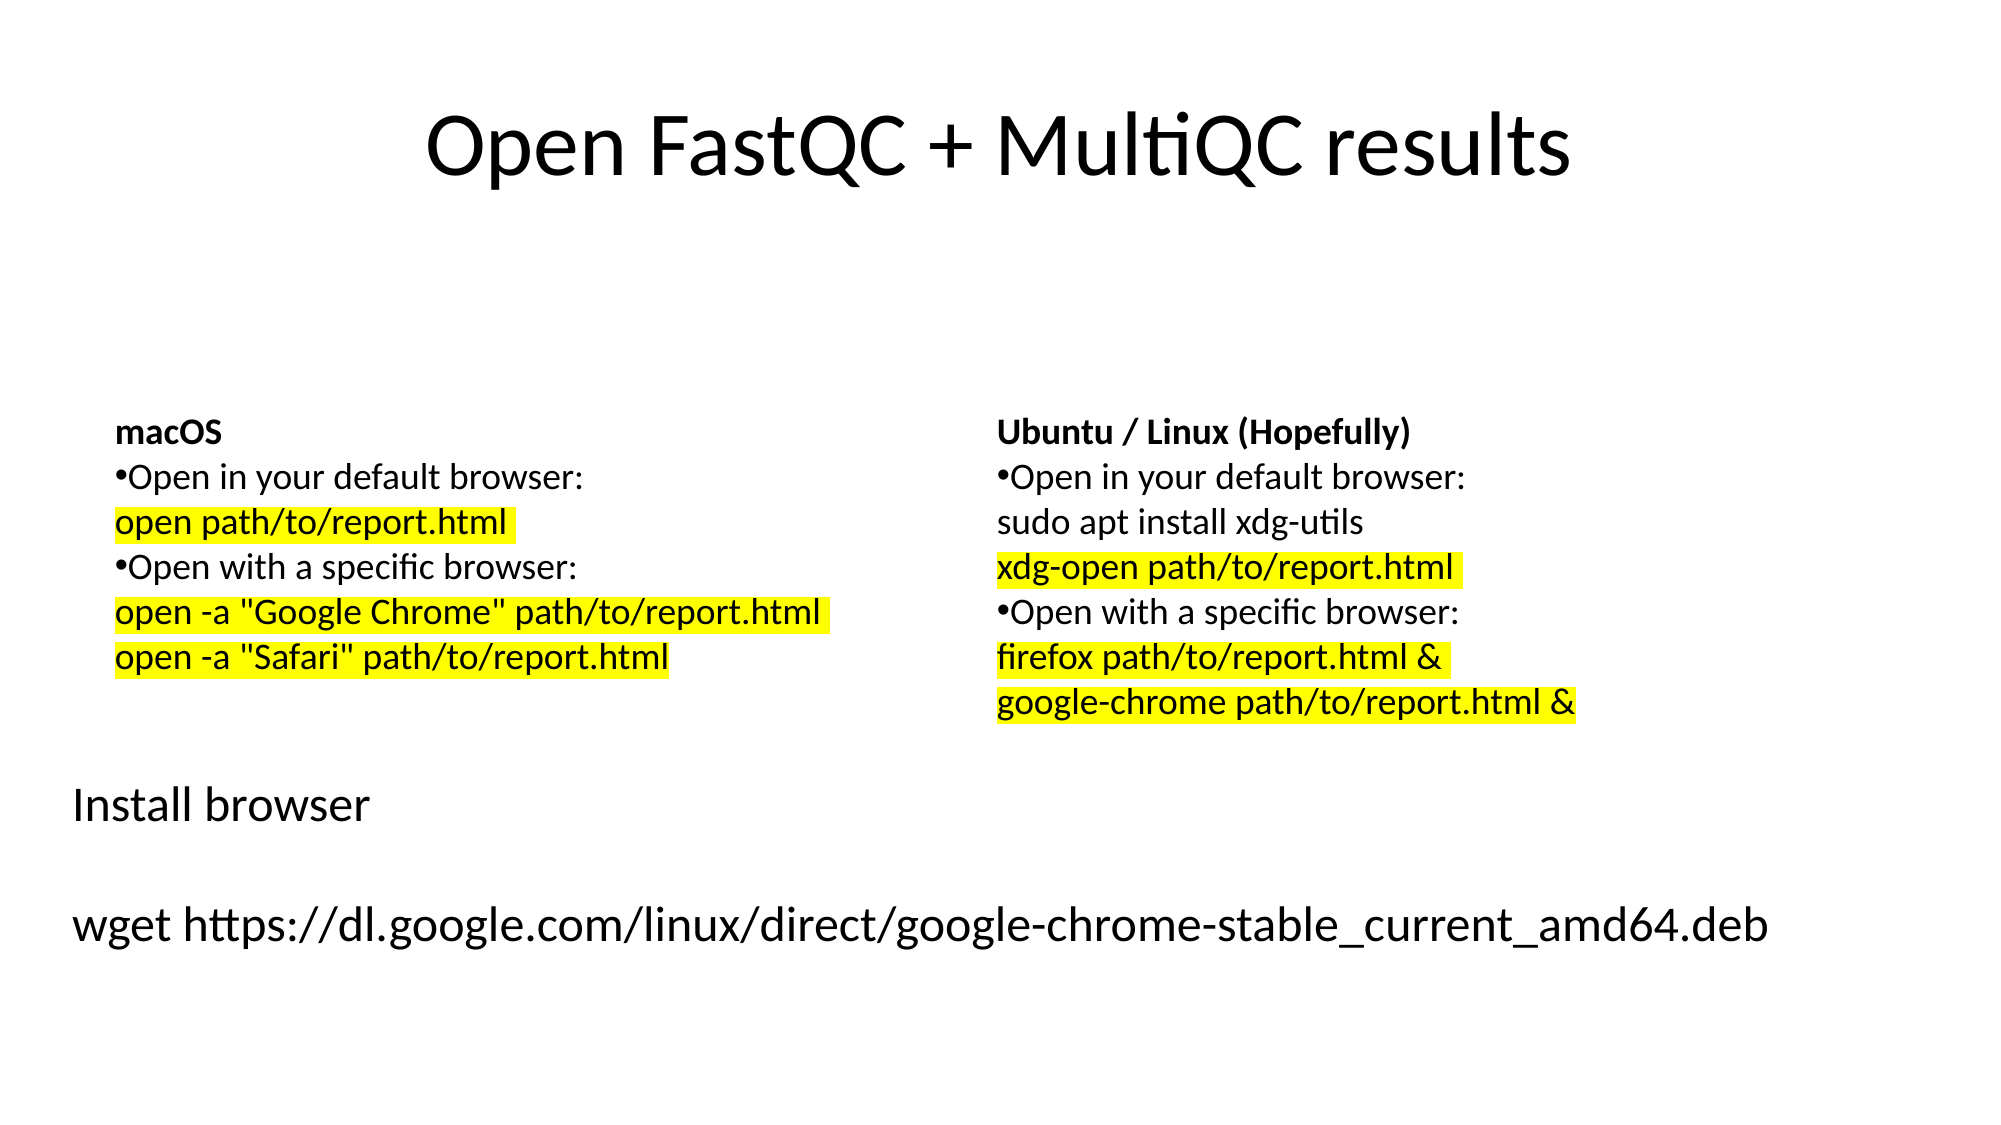

# Open FastQC + MultiQC results
macOS
Open in your default browser:
open path/to/report.html
Open with a specific browser:
open -a "Google Chrome" path/to/report.html
open -a "Safari" path/to/report.html
Ubuntu / Linux (Hopefully)
Open in your default browser:
sudo apt install xdg-utils
xdg-open path/to/report.html
Open with a specific browser:
firefox path/to/report.html &
google-chrome path/to/report.html &
Install browser

wget https://dl.google.com/linux/direct/google-chrome-stable_current_amd64.deb